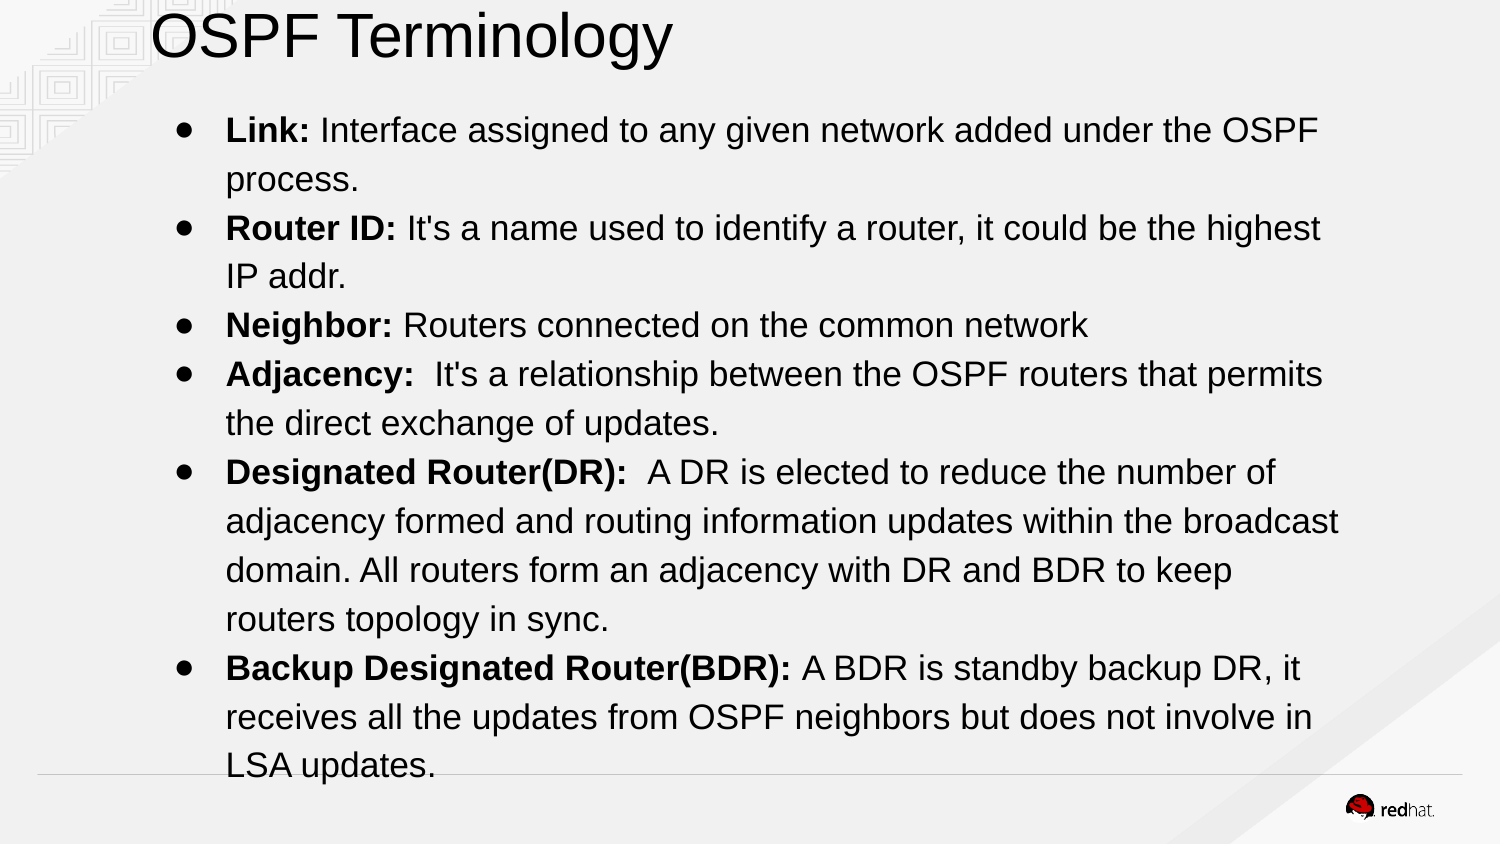

# OSPF Terminology
Link: Interface assigned to any given network added under the OSPF process.
Router ID: It's a name used to identify a router, it could be the highest IP addr.
Neighbor: Routers connected on the common network
Adjacency:  It's a relationship between the OSPF routers that permits the direct exchange of updates.
Designated Router(DR):  A DR is elected to reduce the number of adjacency formed and routing information updates within the broadcast domain. All routers form an adjacency with DR and BDR to keep routers topology in sync.
Backup Designated Router(BDR): A BDR is standby backup DR, it receives all the updates from OSPF neighbors but does not involve in LSA updates.